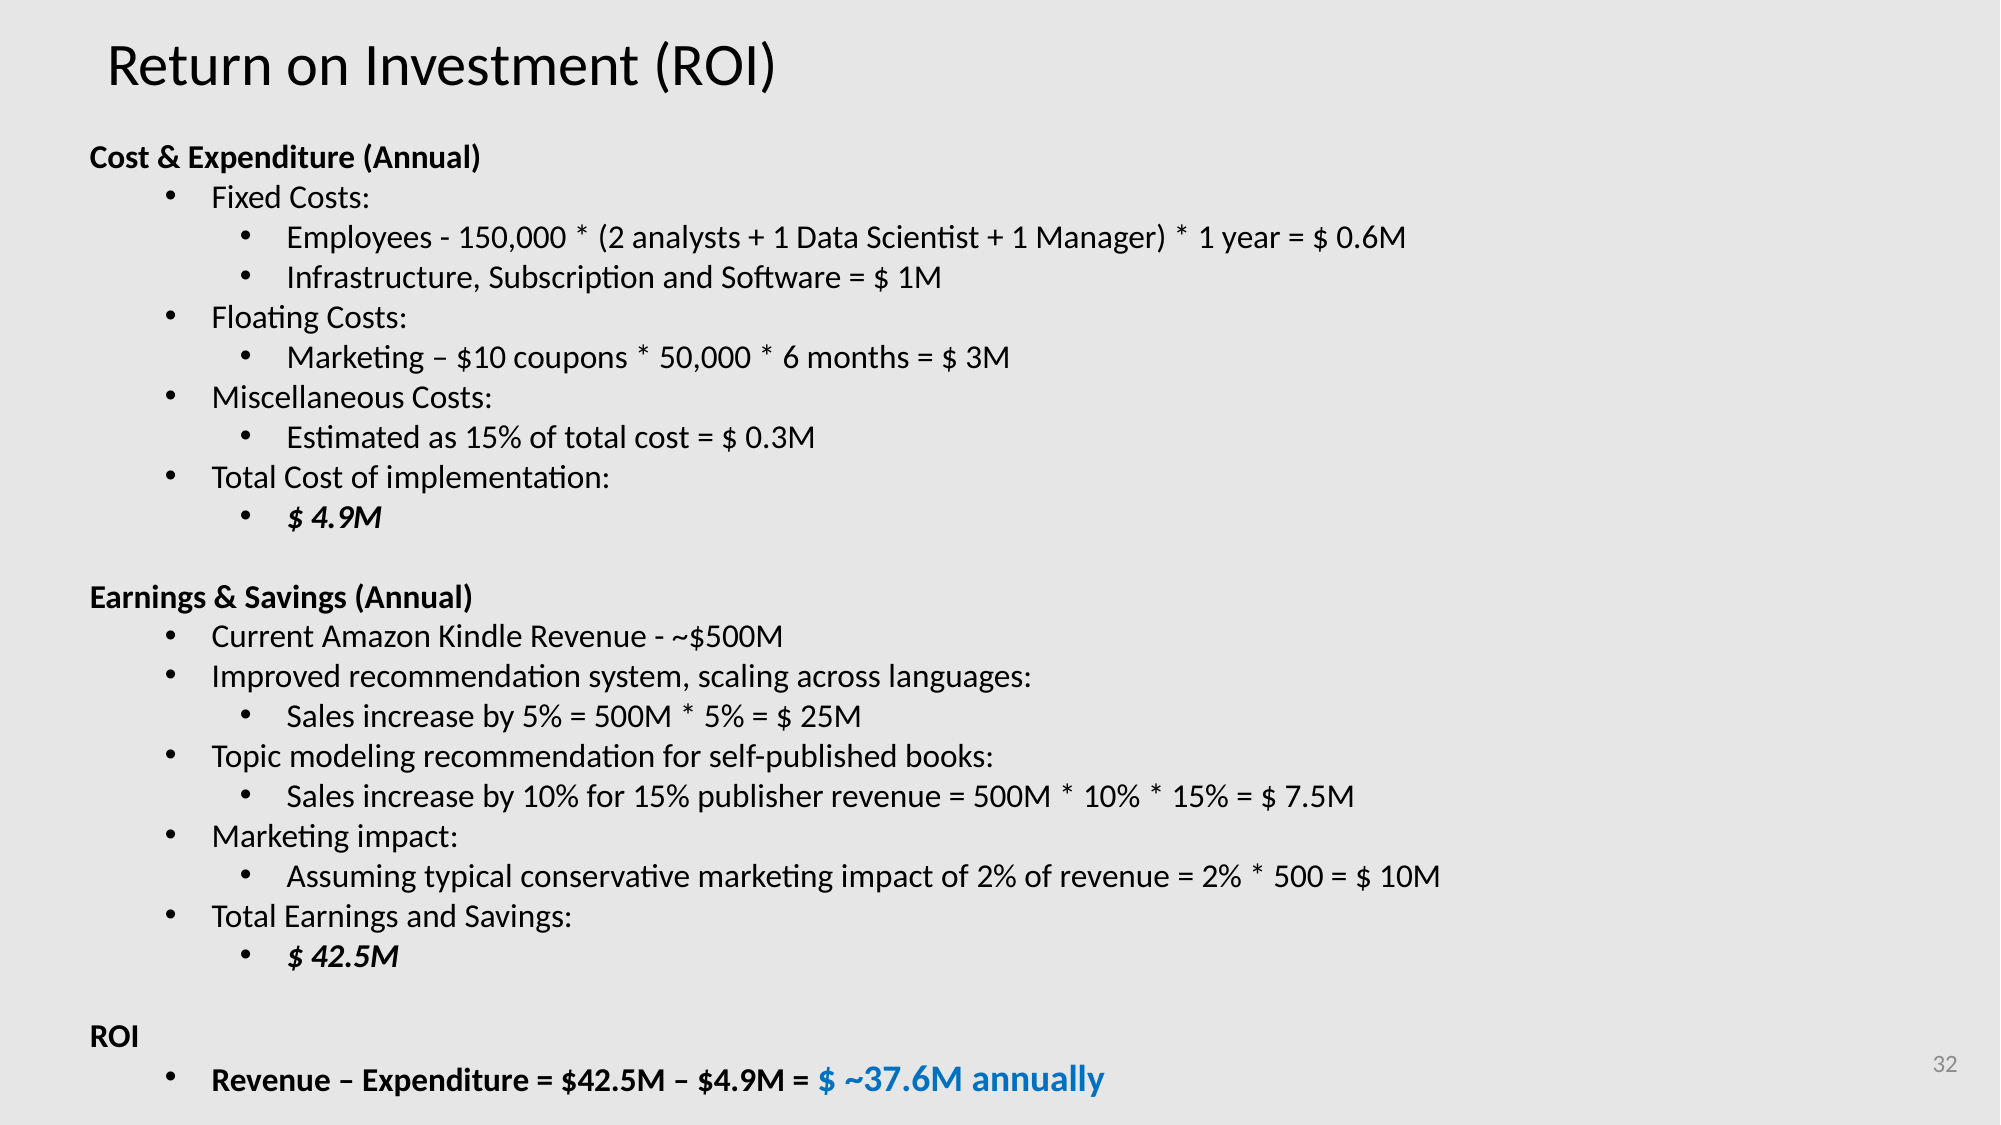

# Return on Investment (ROI)
Cost & Expenditure (Annual)
Fixed Costs:
Employees - 150,000 * (2 analysts + 1 Data Scientist + 1 Manager) * 1 year = $ 0.6M
Infrastructure, Subscription and Software = $ 1M
Floating Costs:
Marketing – $10 coupons * 50,000 * 6 months = $ 3M
Miscellaneous Costs:
Estimated as 15% of total cost = $ 0.3M
Total Cost of implementation:
$ 4.9M

Earnings & Savings (Annual)
Current Amazon Kindle Revenue - ~$500M
Improved recommendation system, scaling across languages:
Sales increase by 5% = 500M * 5% = $ 25M
Topic modeling recommendation for self-published books:
Sales increase by 10% for 15% publisher revenue = 500M * 10% * 15% = $ 7.5M
Marketing impact:
Assuming typical conservative marketing impact of 2% of revenue = 2% * 500 = $ 10M
Total Earnings and Savings:
$ 42.5M

ROI
Revenue – Expenditure = $42.5M – $4.9M = $ ~37.6M annually

32